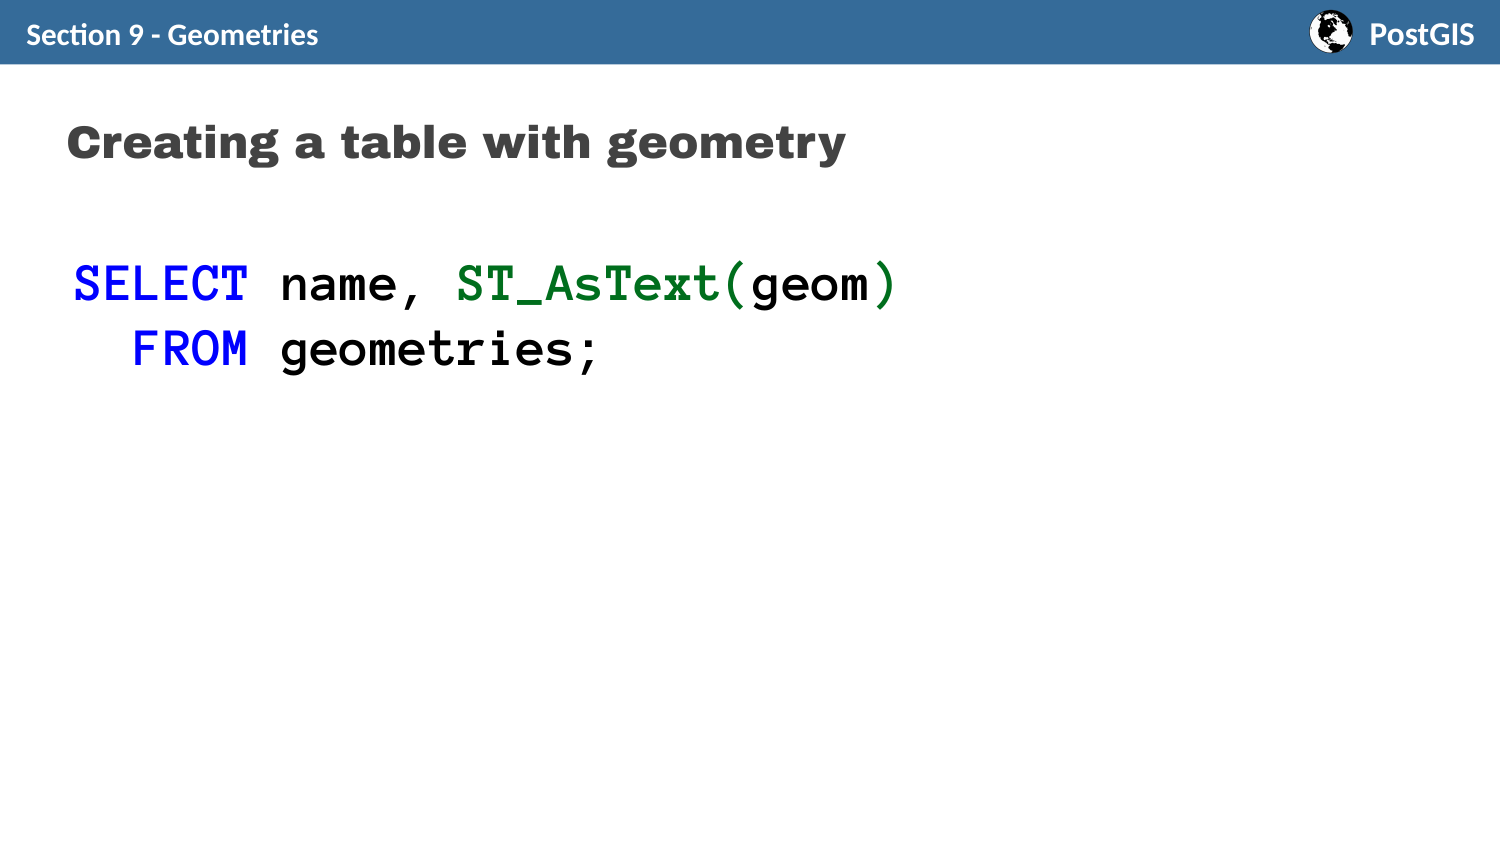

Section 9 - Geometries
# Creating a table with geometry
SELECT name, ST_AsText(geom)
  FROM geometries;